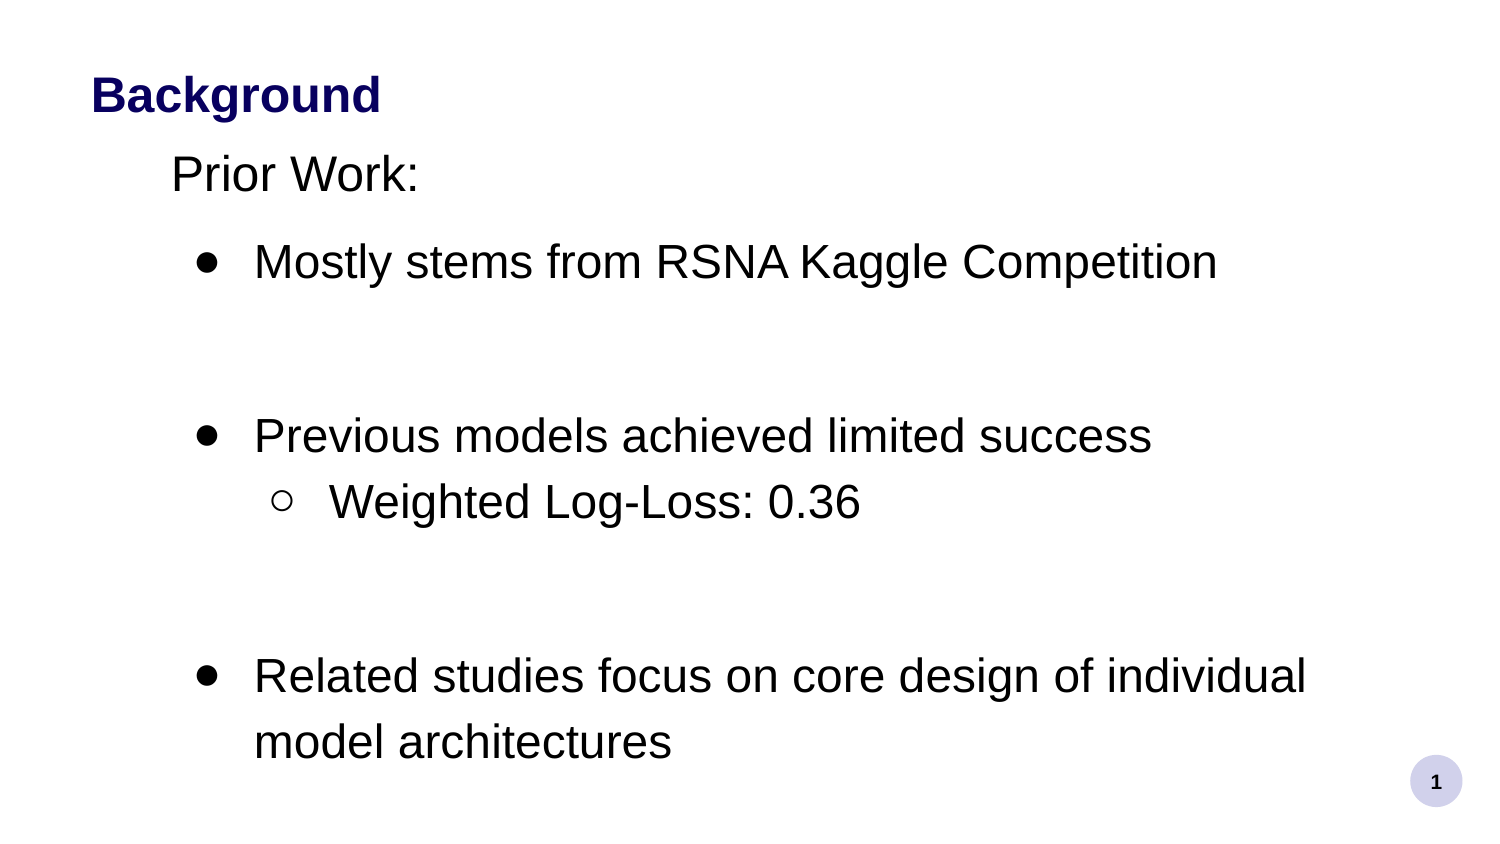

# Background
Prior Work:

Mostly stems from RSNA Kaggle Competition

Previous models achieved limited success
Weighted Log-Loss: 0.36

Related studies focus on core design of individual model architectures

1